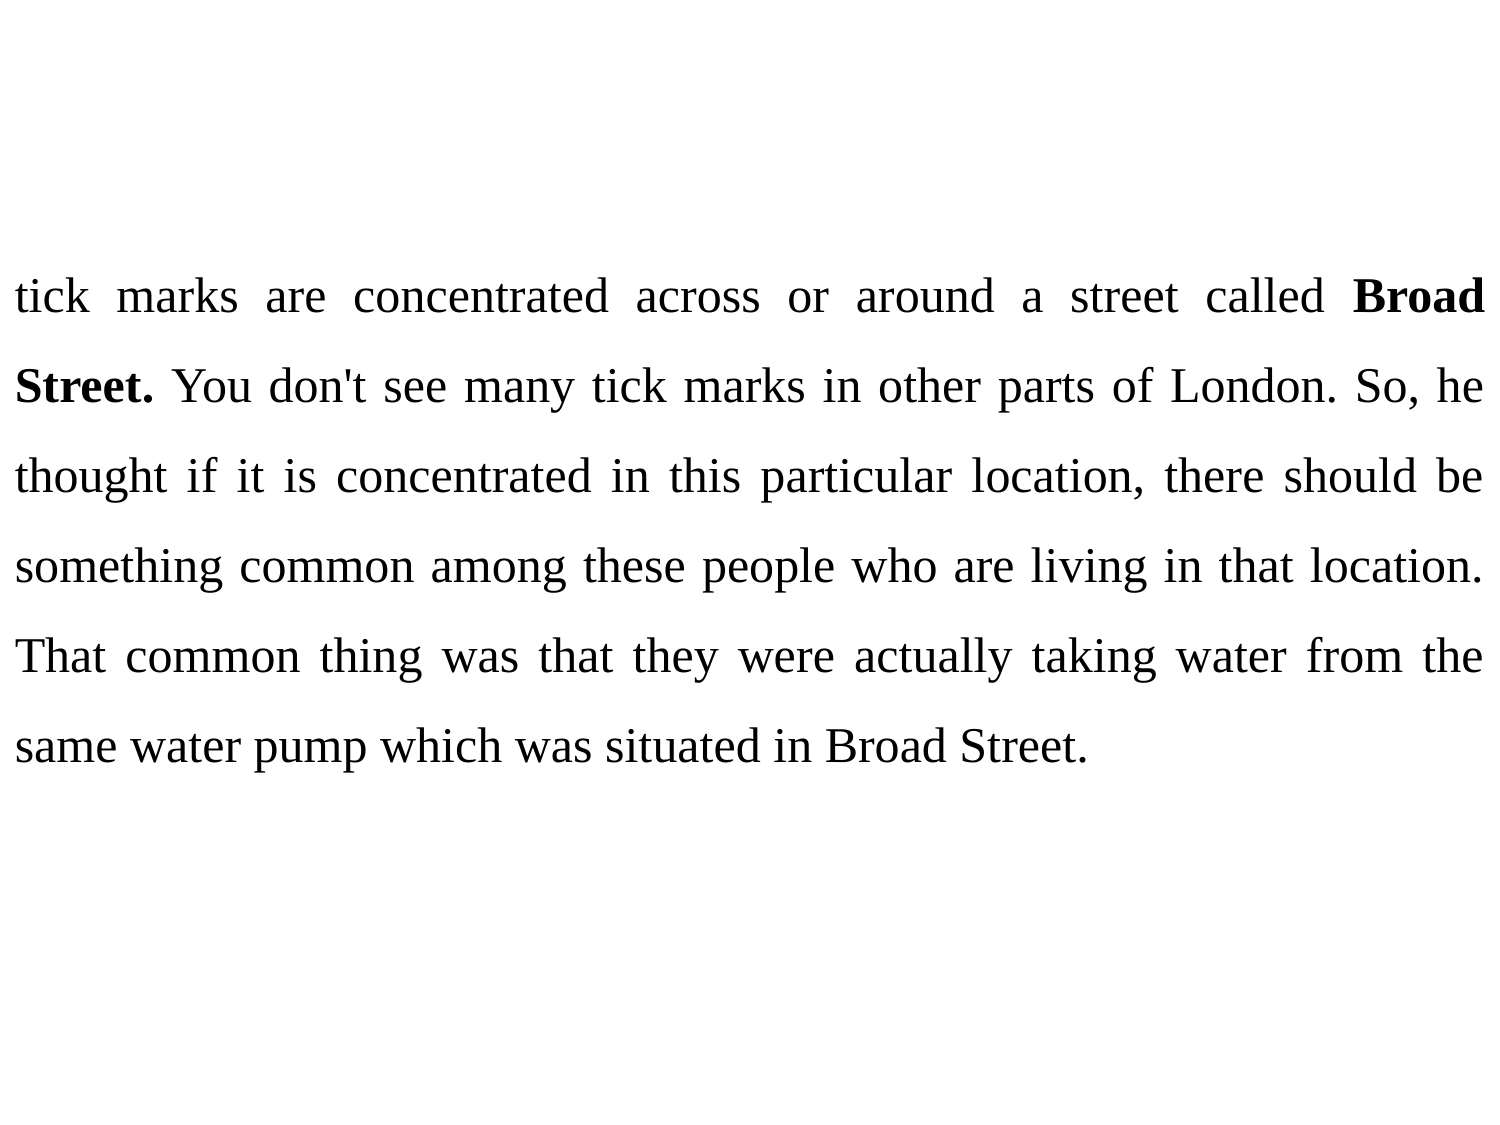

tick marks are concentrated across or around a street called Broad Street. You don't see many tick marks in other parts of London. So, he thought if it is concentrated in this particular location, there should be something common among these people who are living in that location. That common thing was that they were actually taking water from the same water pump which was situated in Broad Street.